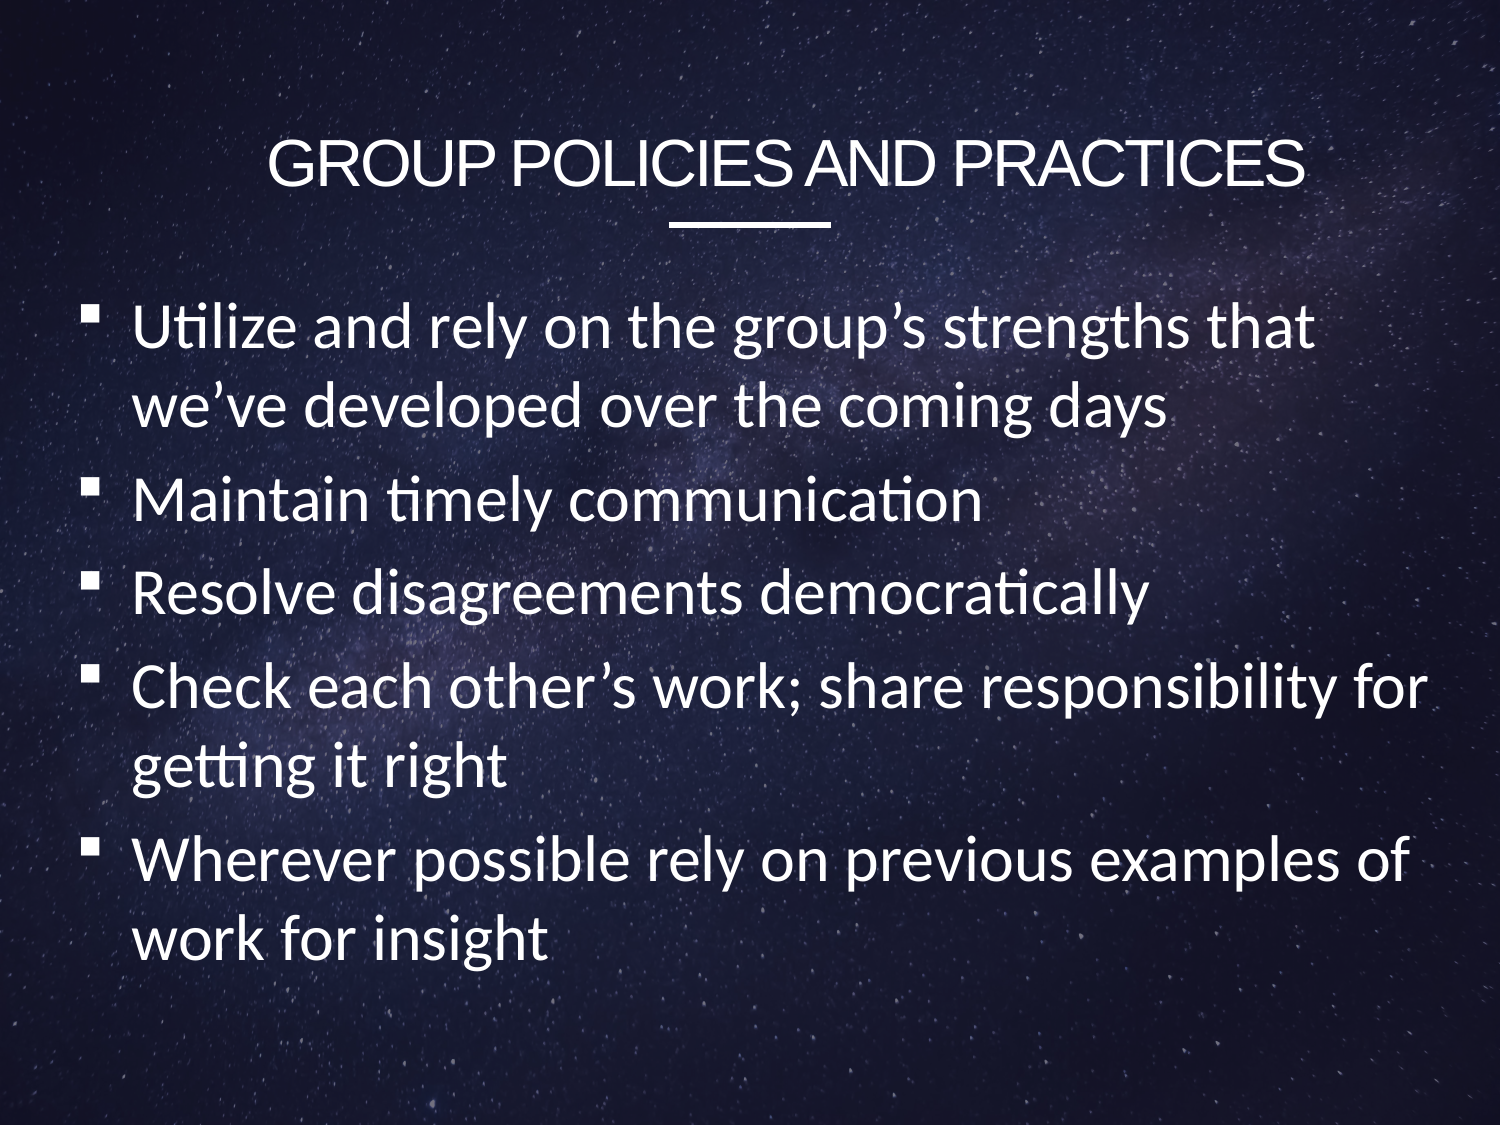

# Group policies and practices
Utilize and rely on the group’s strengths that we’ve developed over the coming days
Maintain timely communication
Resolve disagreements democratically
Check each other’s work; share responsibility for getting it right
Wherever possible rely on previous examples of work for insight